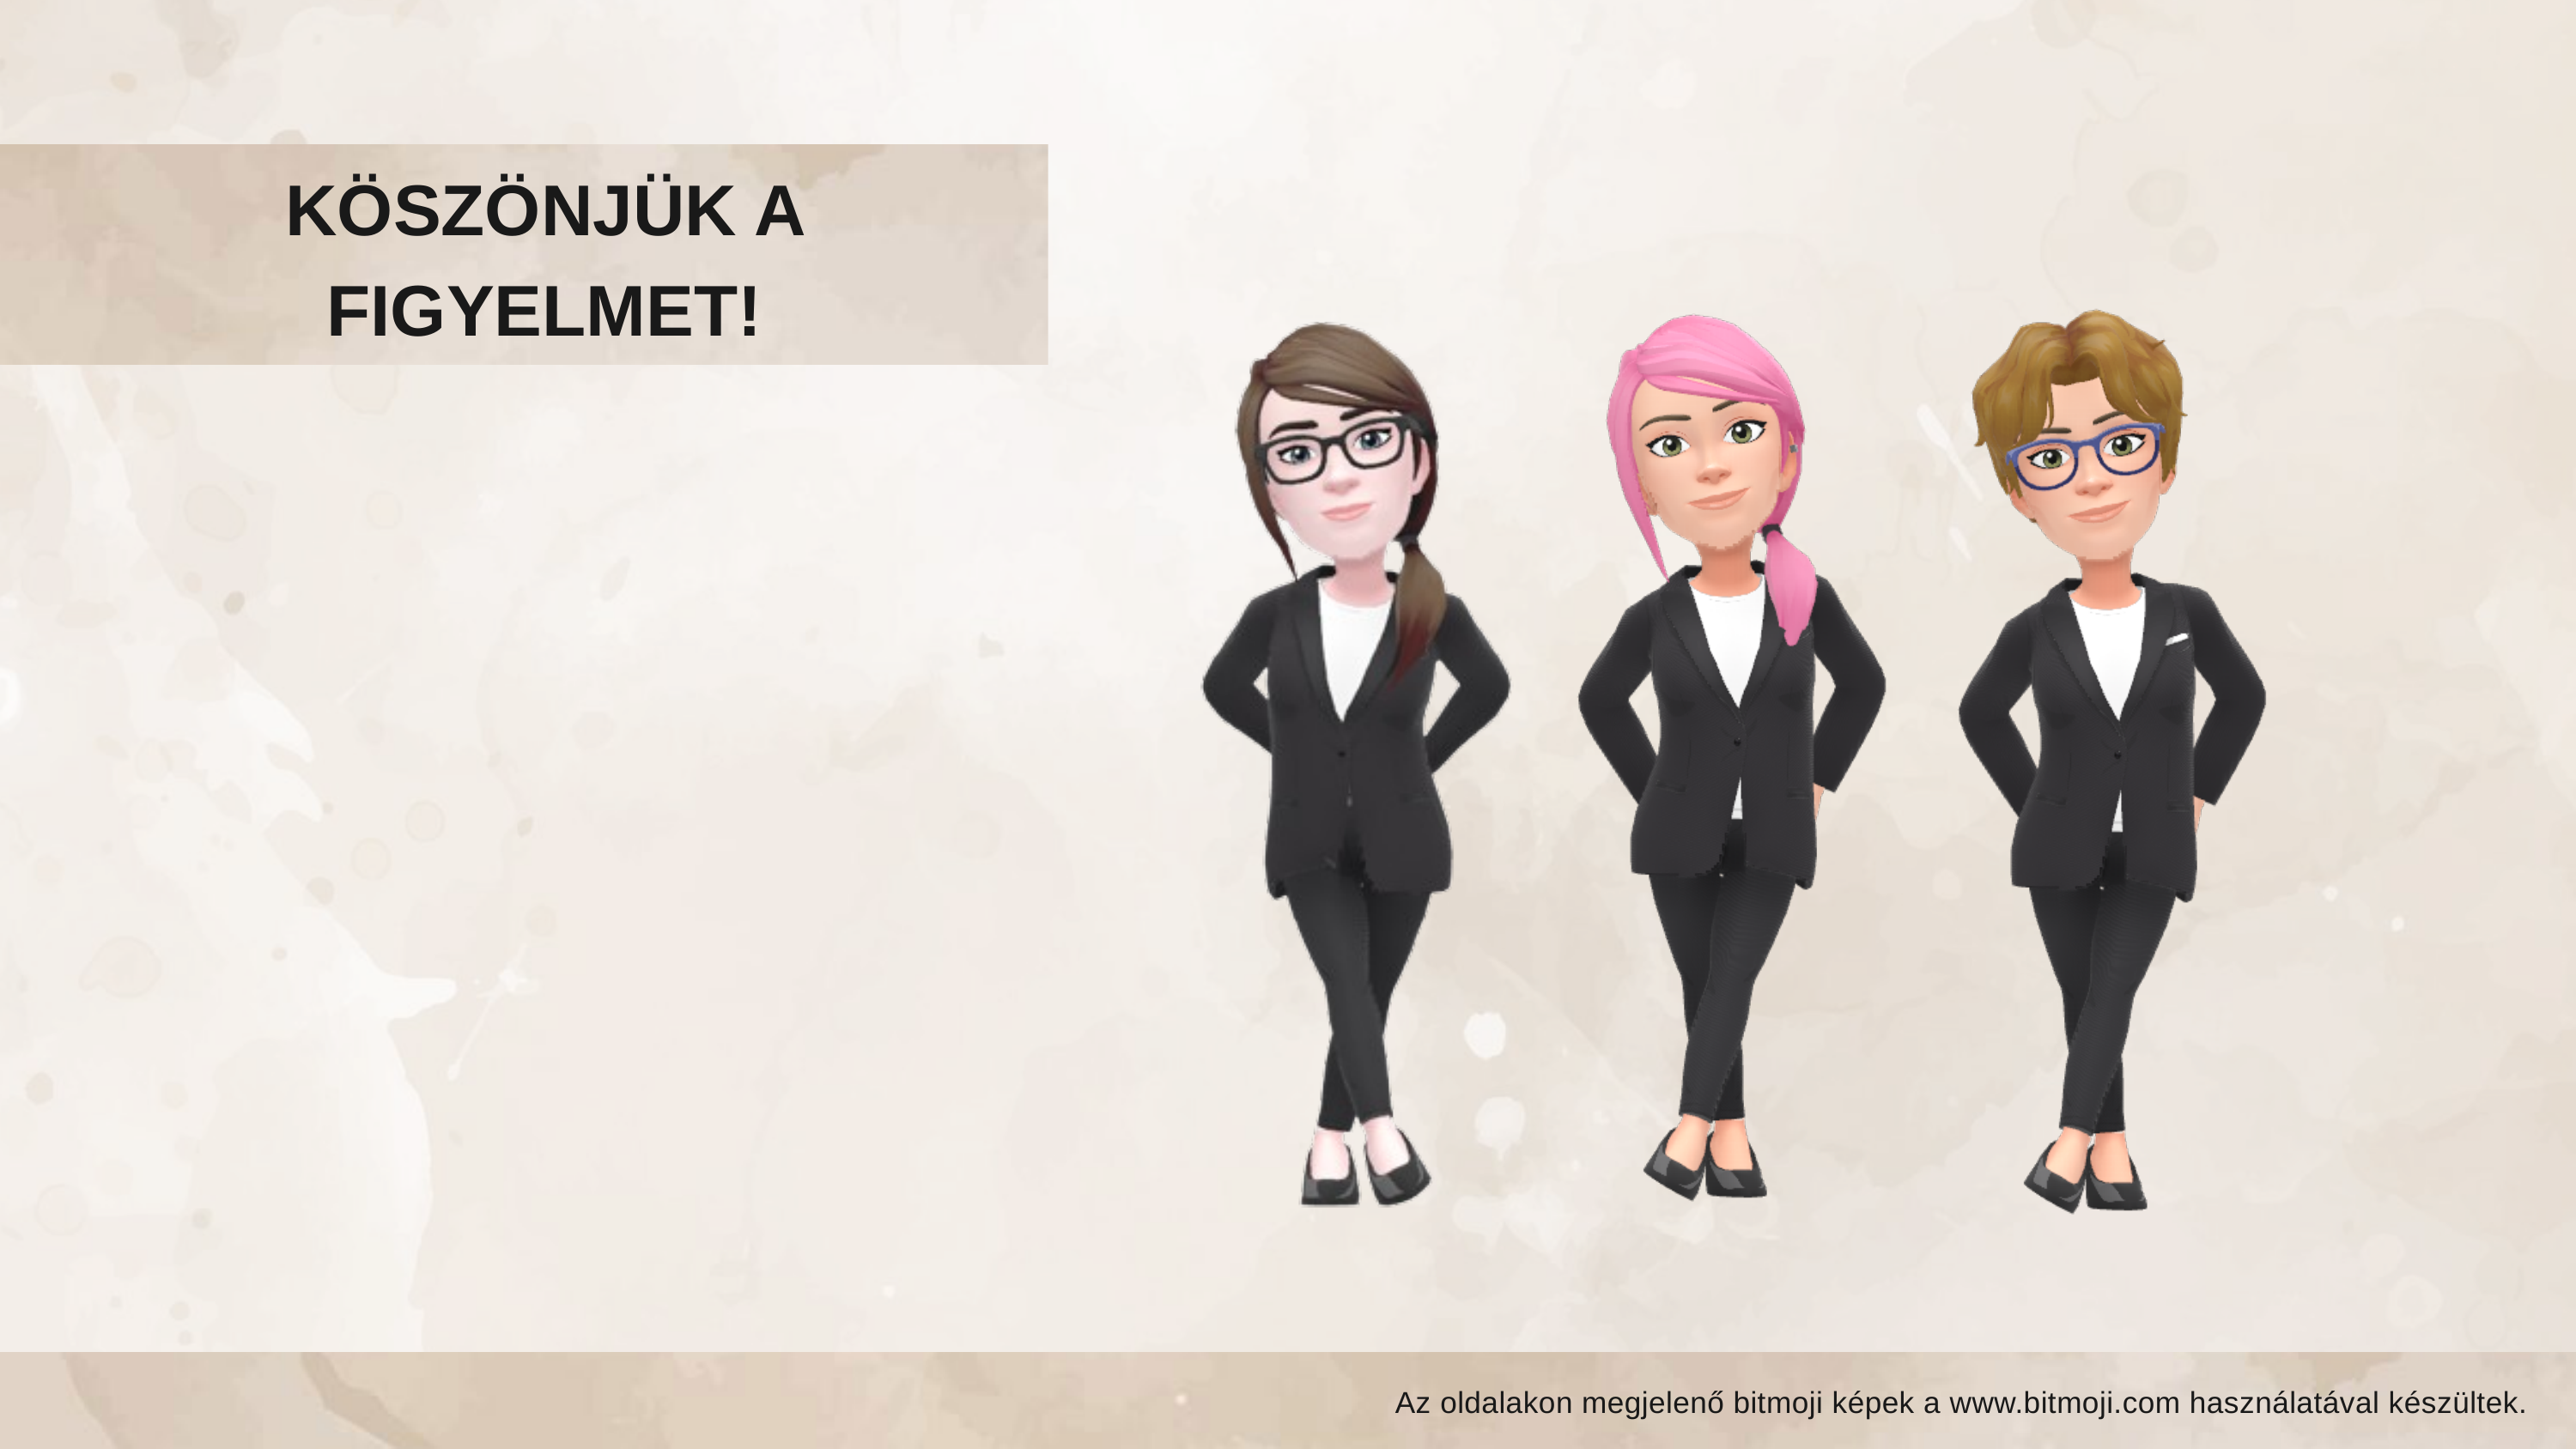

KÖSZÖNJÜK A FIGYELMET!

Az oldalakon megjelenő bitmoji képek a www.bitmoji.com használatával készültek.